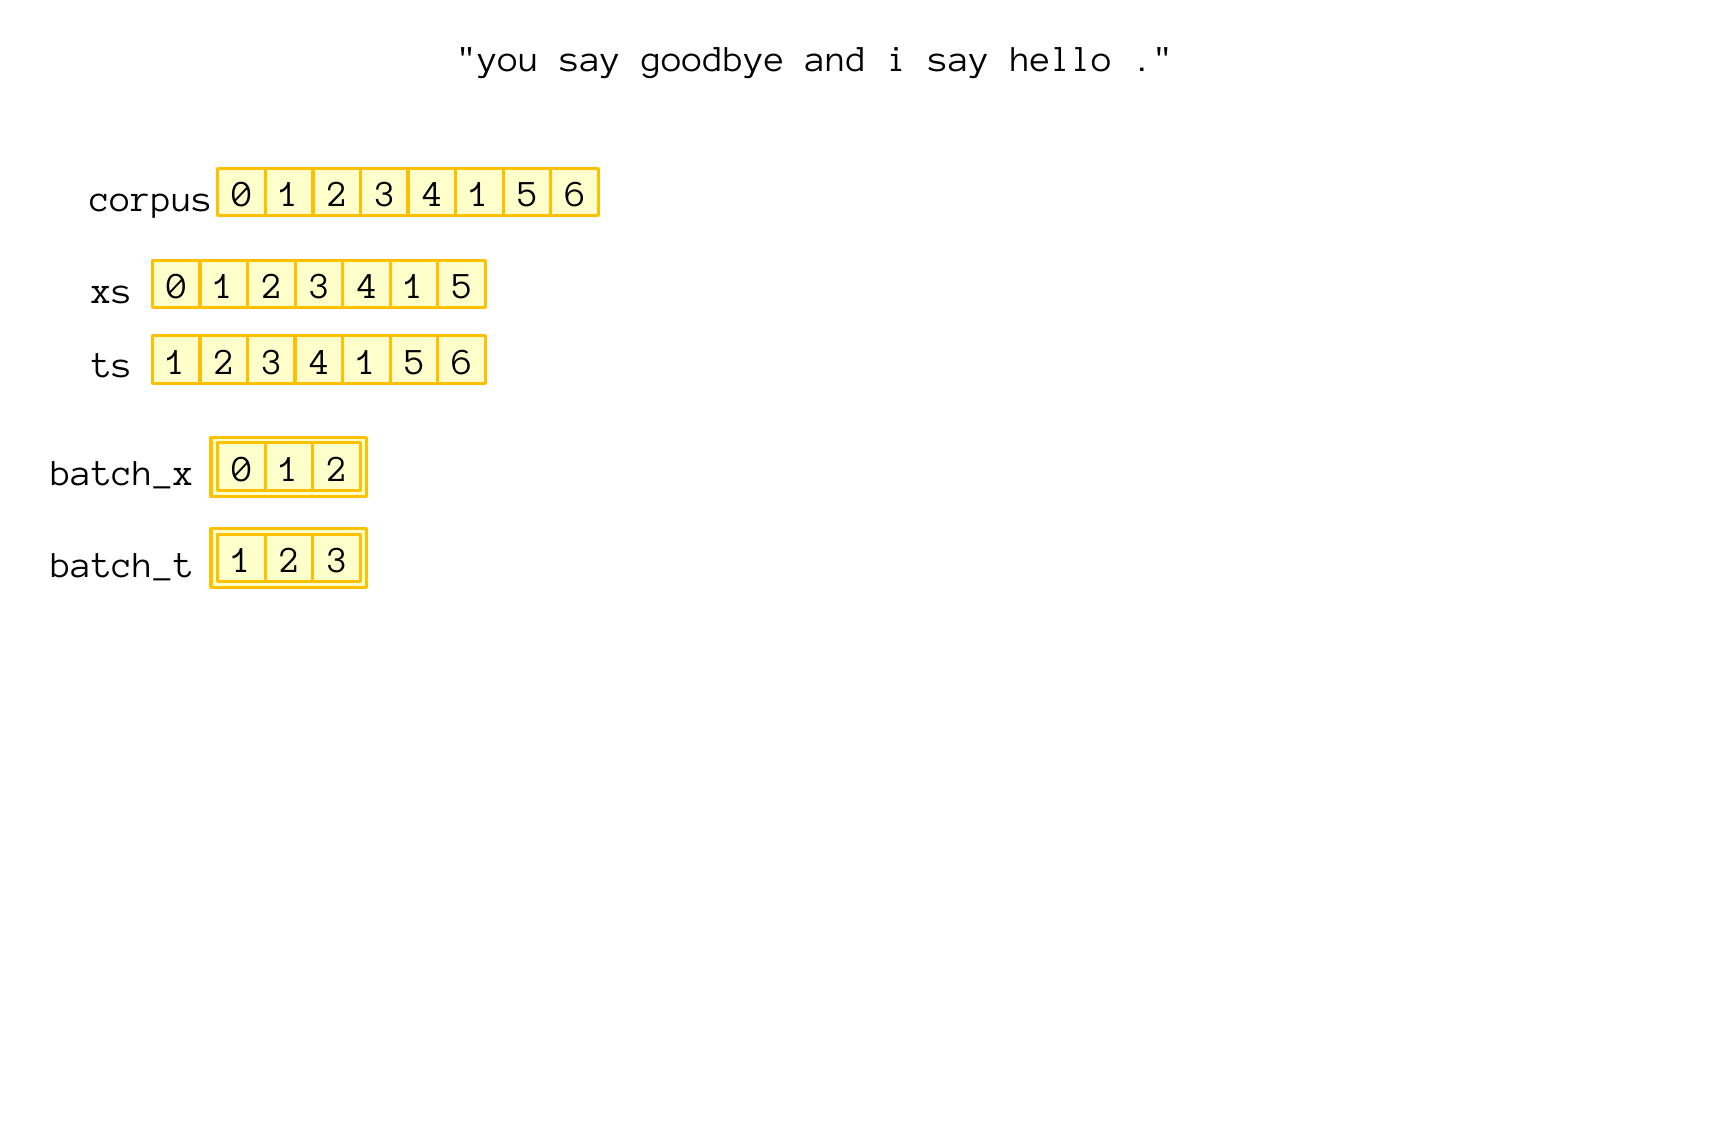

"you say goodbye and i say hello ."
corpus
0
1
2
3
4
1
5
6
xs
0
1
2
3
4
1
5
ts
1
2
3
4
1
5
6
batch_x

0
1
2
batch_t

1
2
3